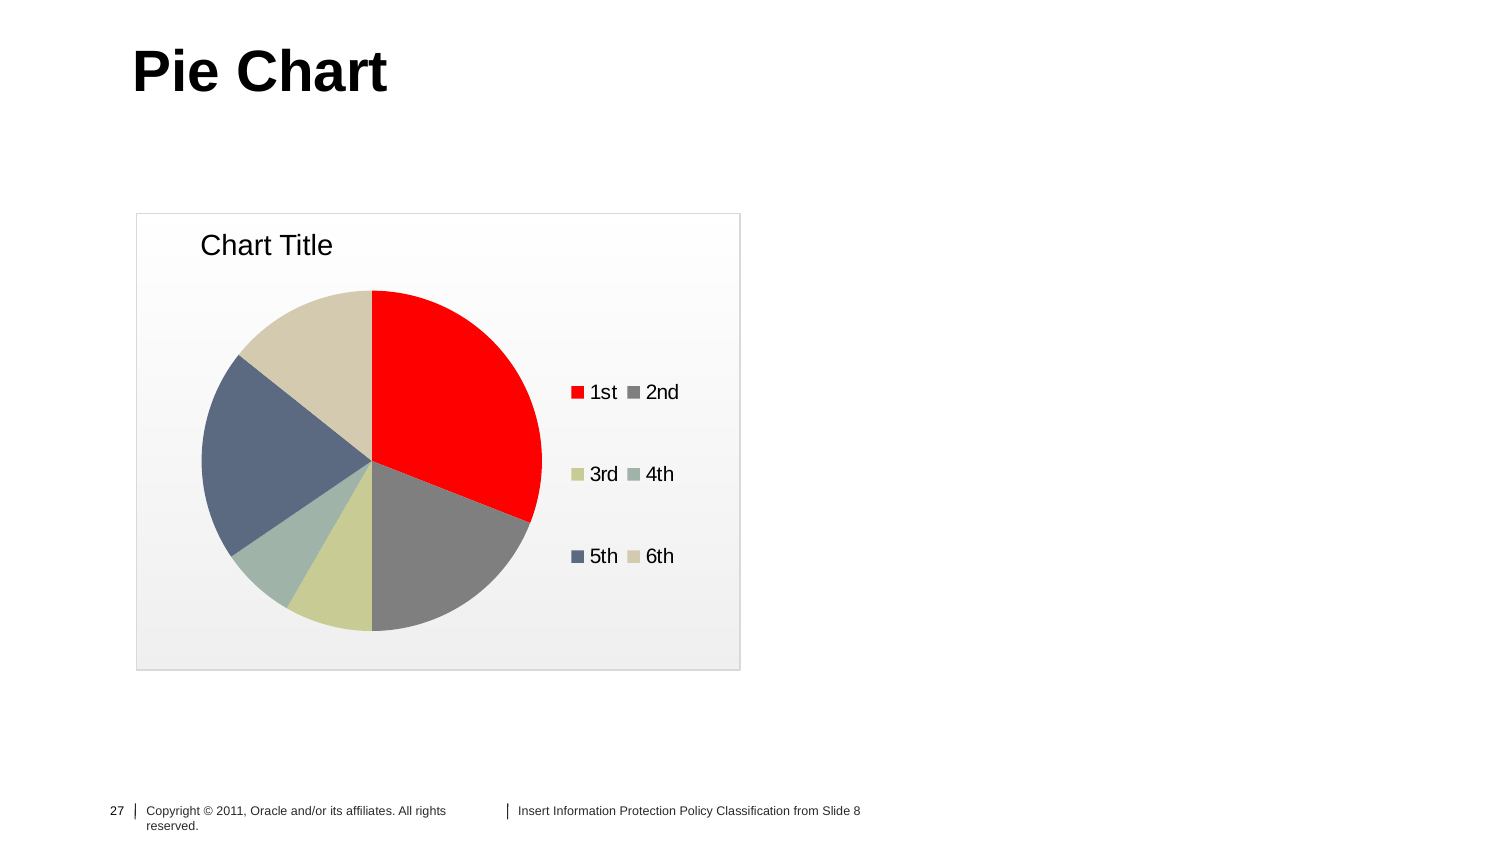

# Pie Chart

Chart Title

### Chart

| Category | Sales |
|---|---|
| 1st  | 5.2 |
| 2nd  | 3.2 |
| 3rd  | 1.4 |
| 4th  | 1.2 |
| 5th | 3.4 |
| 6th | 2.4 |